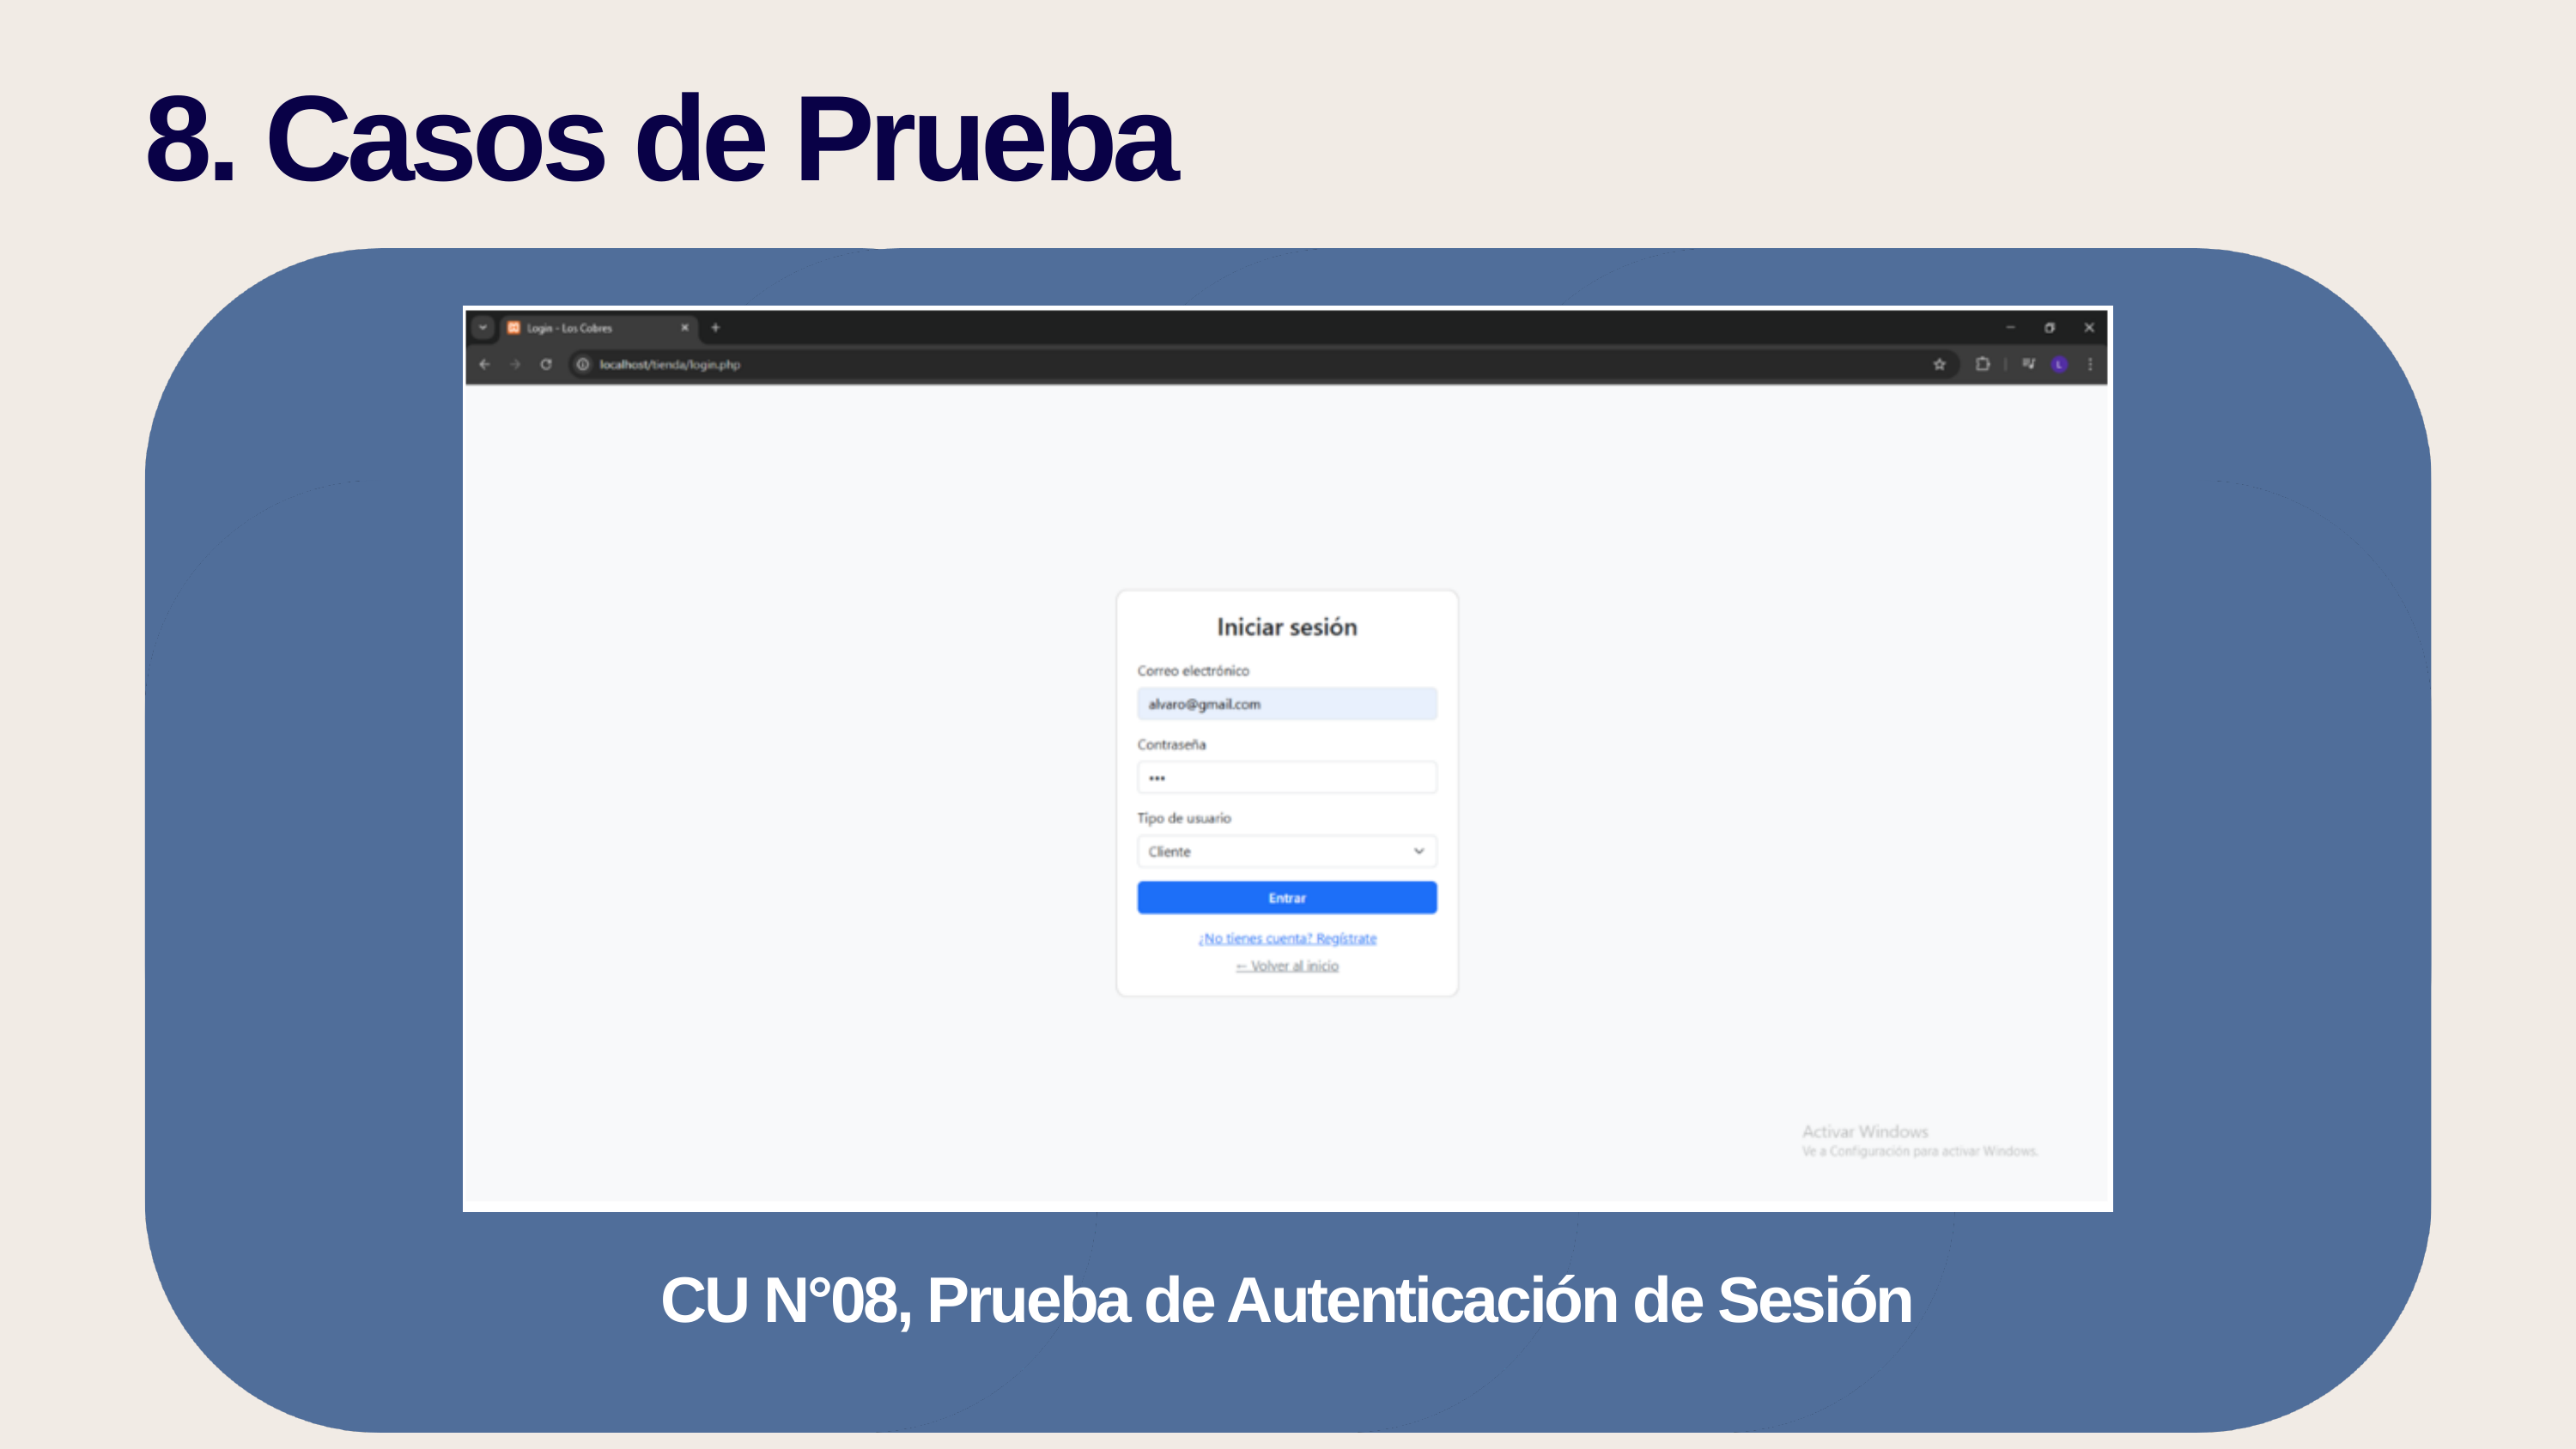

8. Casos de Prueba

CU N°08, Prueba de Autenticación de Sesión